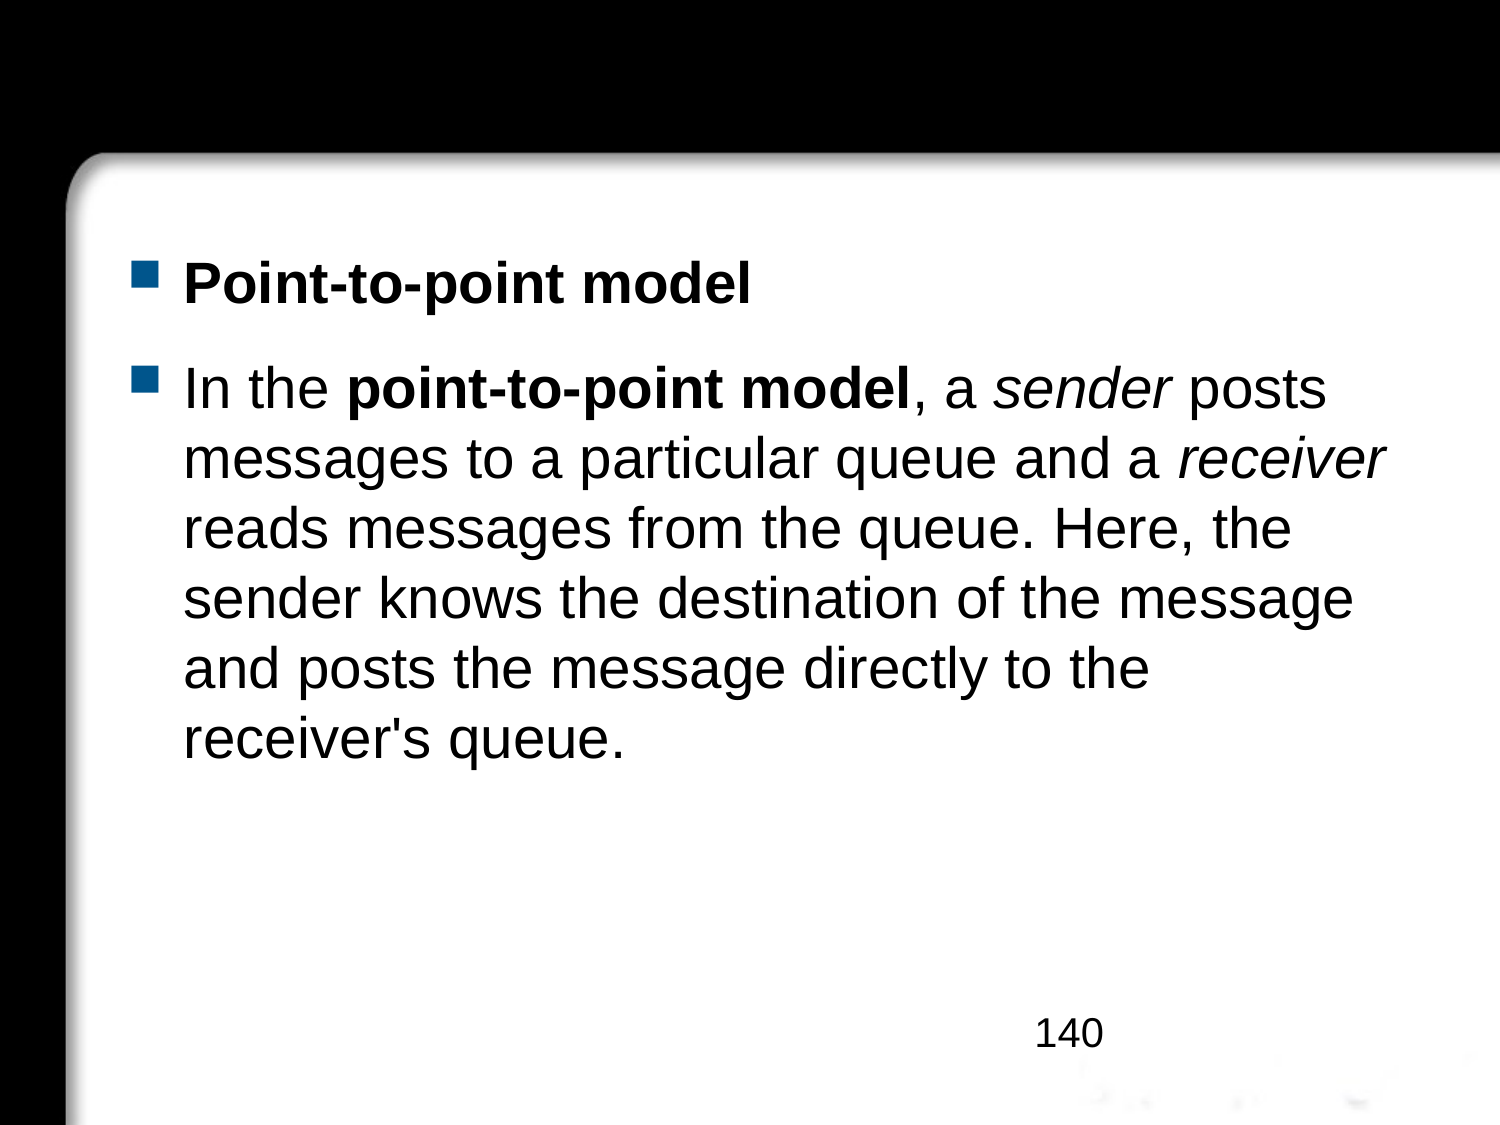

#
Point-to-point model
In the point-to-point model, a sender posts messages to a particular queue and a receiver reads messages from the queue. Here, the sender knows the destination of the message and posts the message directly to the receiver's queue.